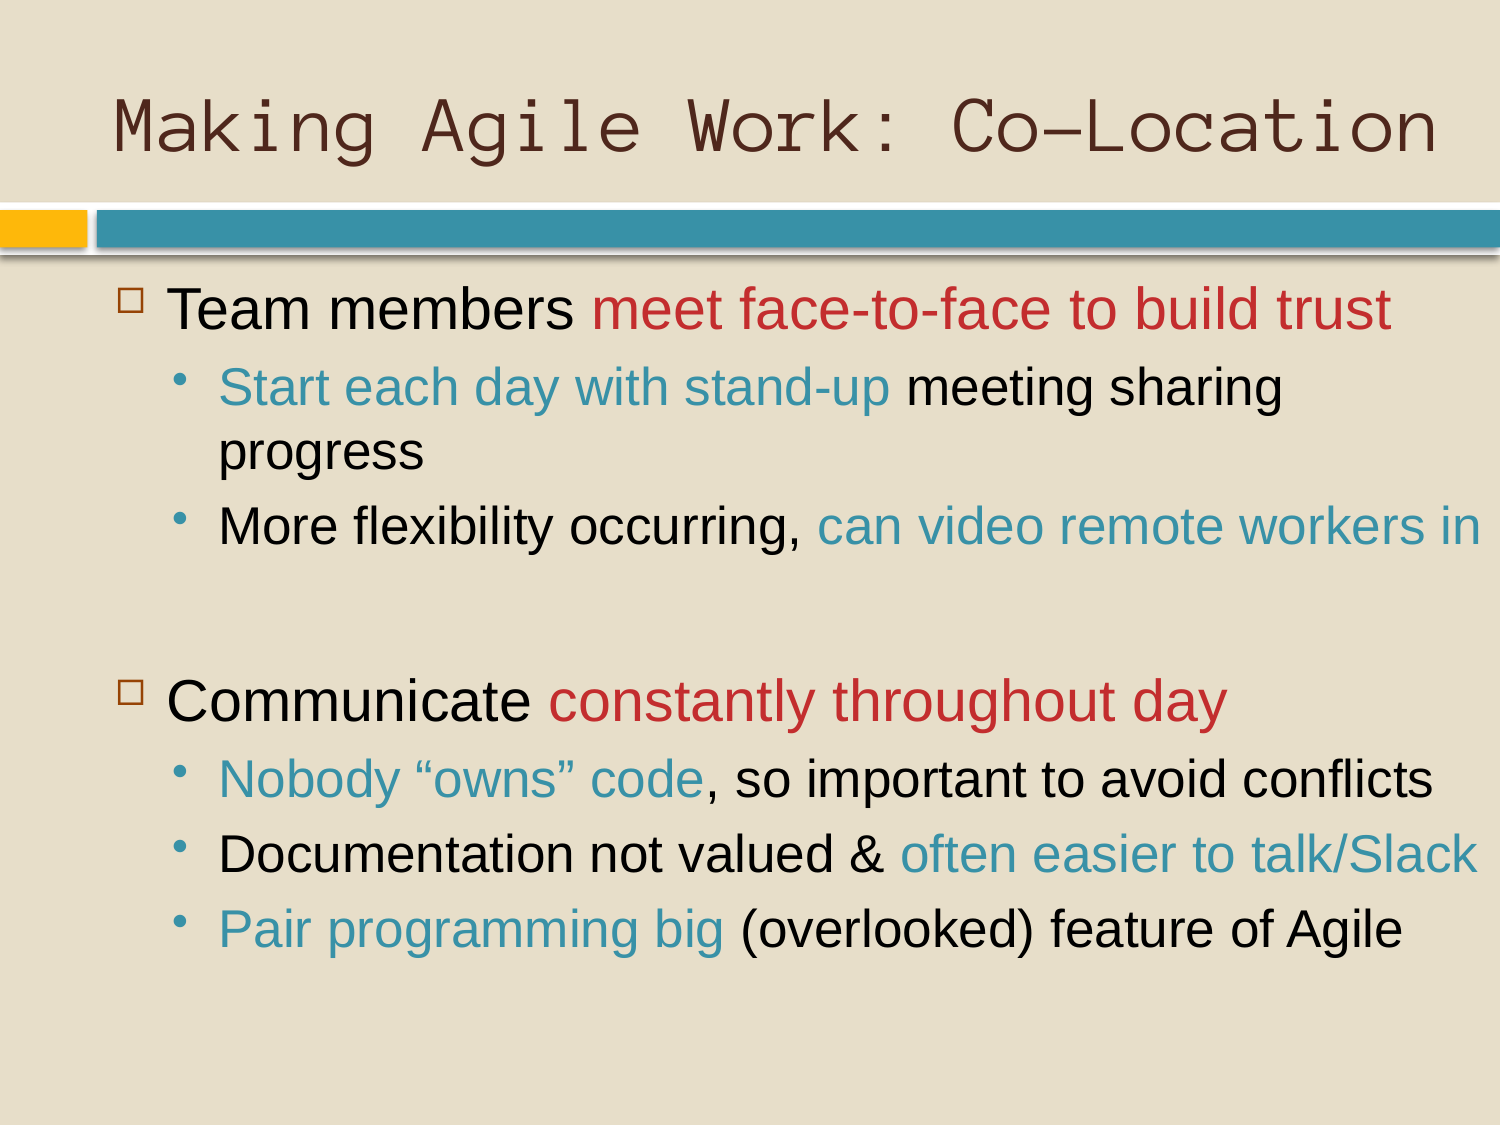

# Making Agile Work: Co-Location
Team members meet face-to-face to build trust
Start each day with stand-up meeting sharing progress
More flexibility occurring, can video remote workers in

Communicate constantly throughout day
Nobody “owns” code, so important to avoid conflicts
Documentation not valued & often easier to talk/Slack
Pair programming big (overlooked) feature of Agile